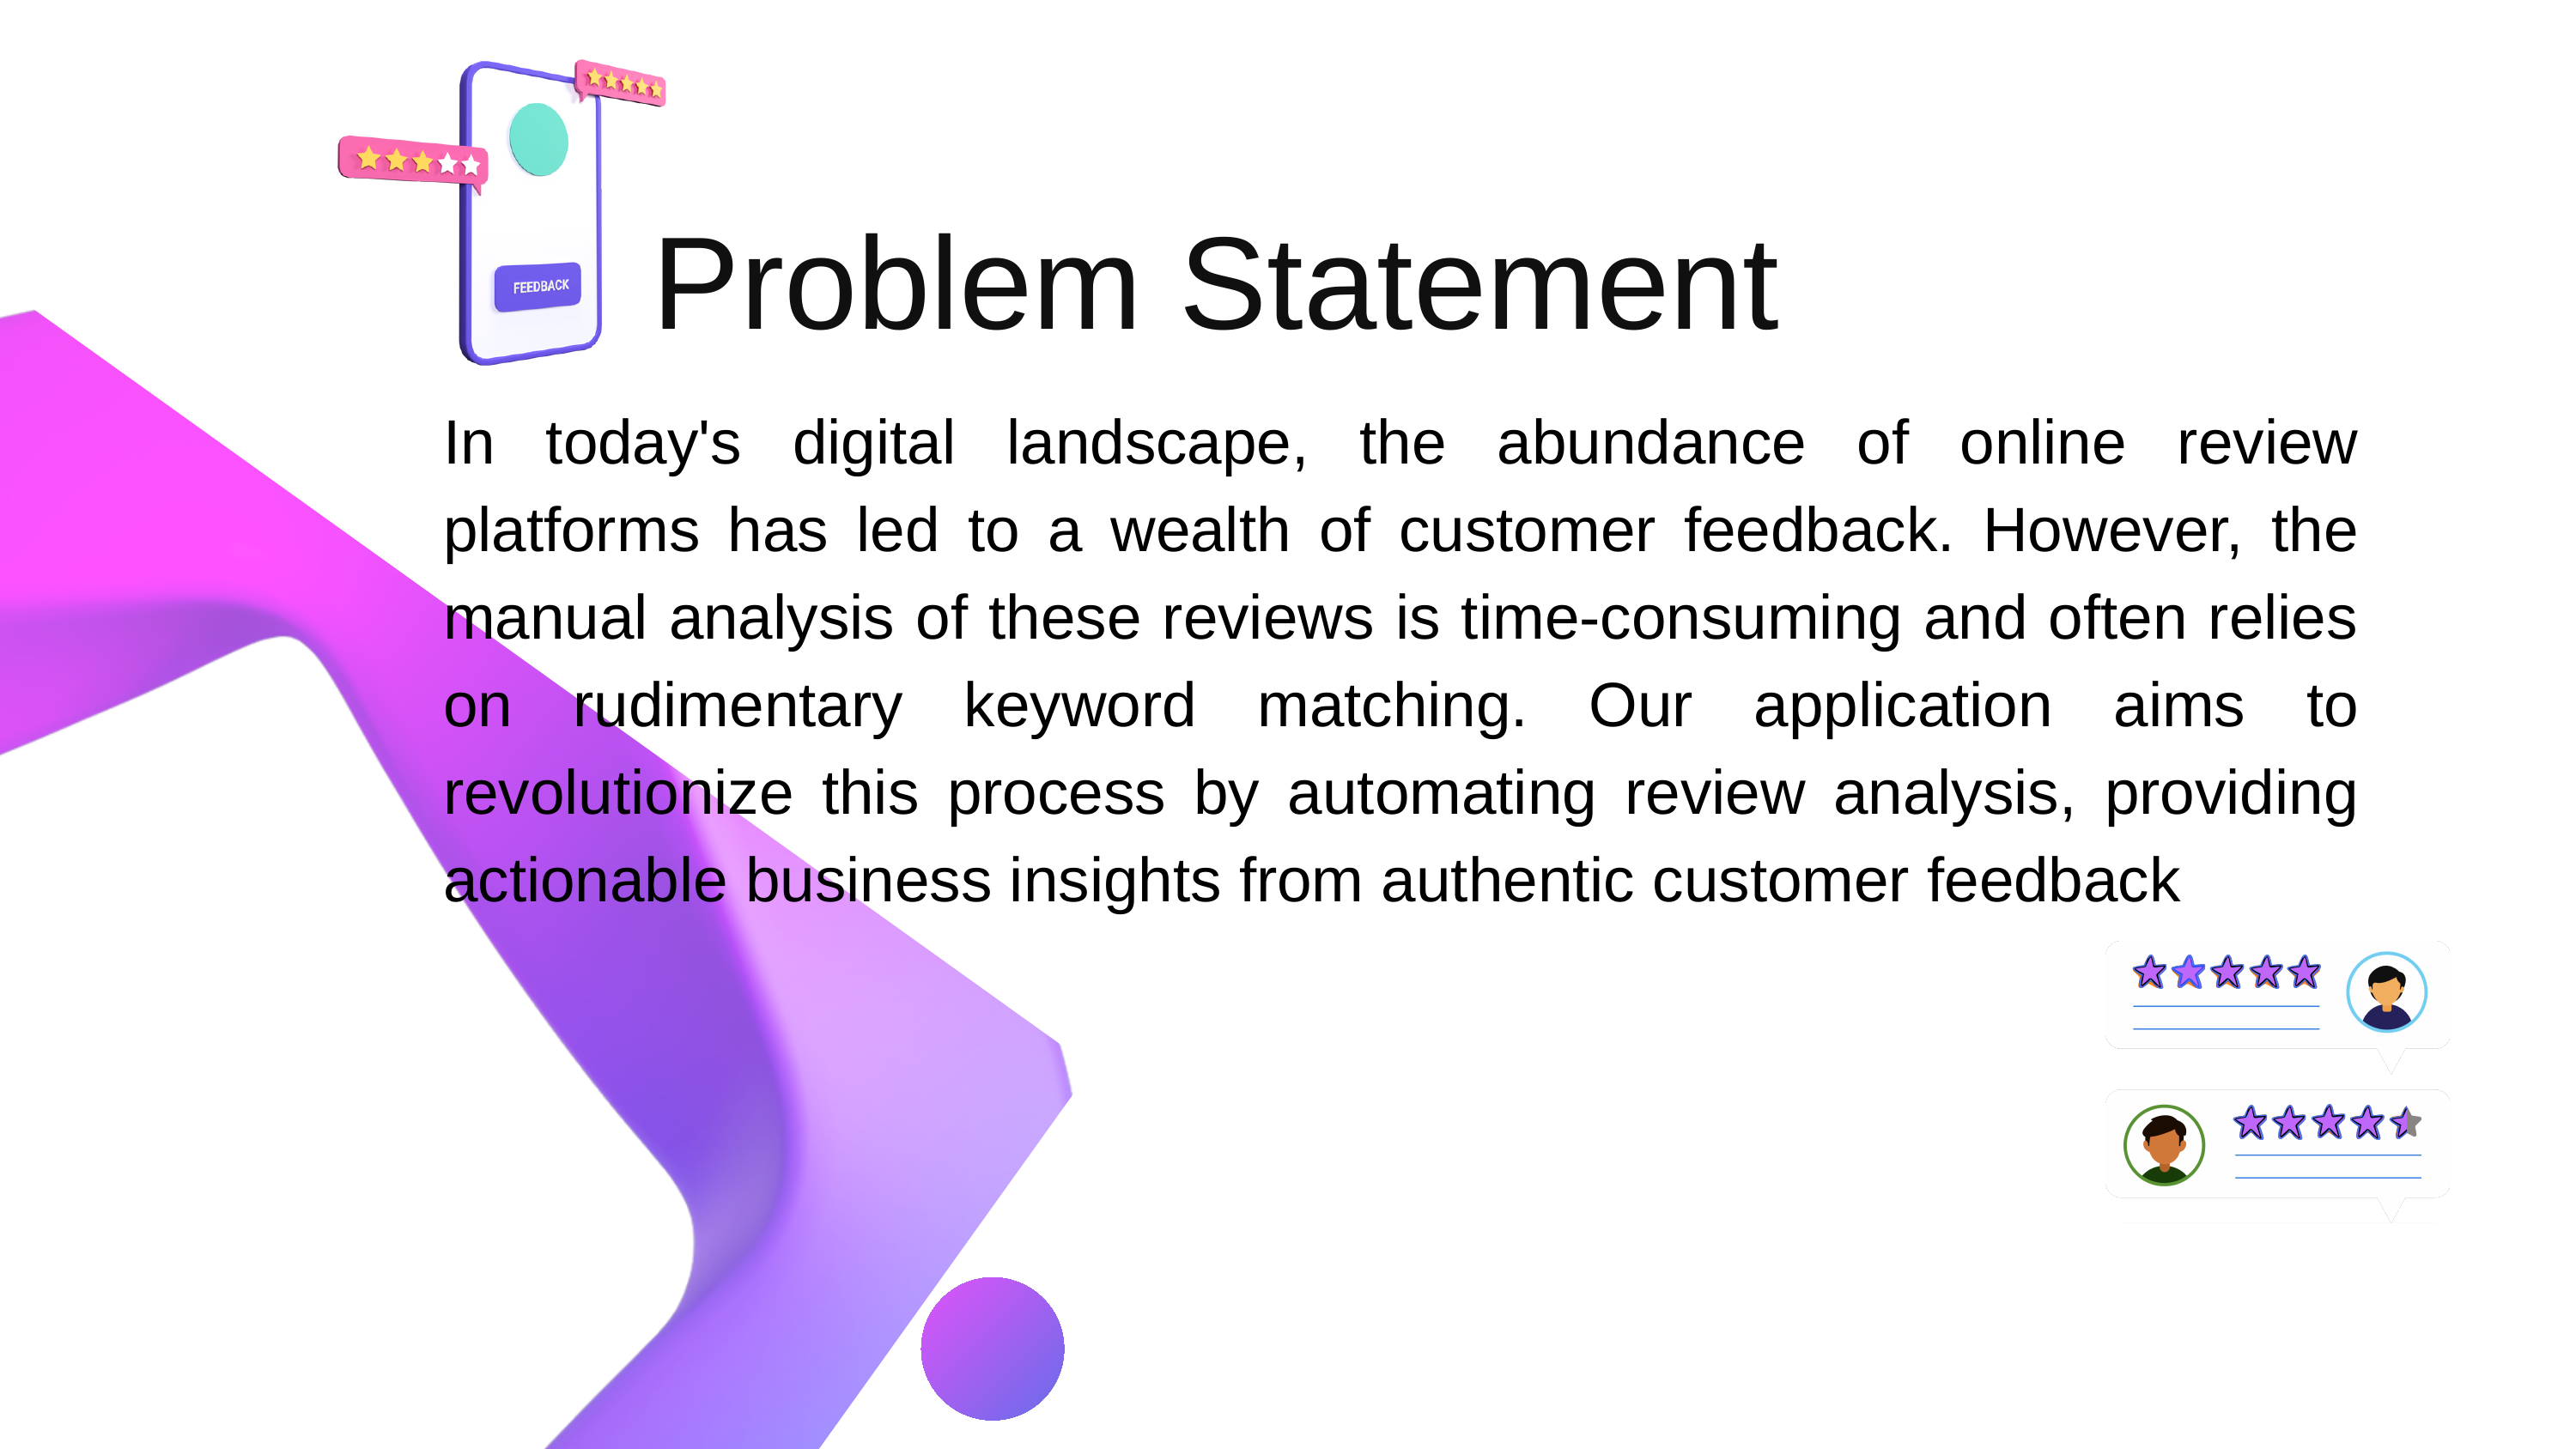

Problem Statement
In today's digital landscape, the abundance of online review platforms has led to a wealth of customer feedback. However, the manual analysis of these reviews is time-consuming and often relies on rudimentary keyword matching. Our application aims to revolutionize this process by automating review analysis, providing actionable business insights from authentic customer feedback